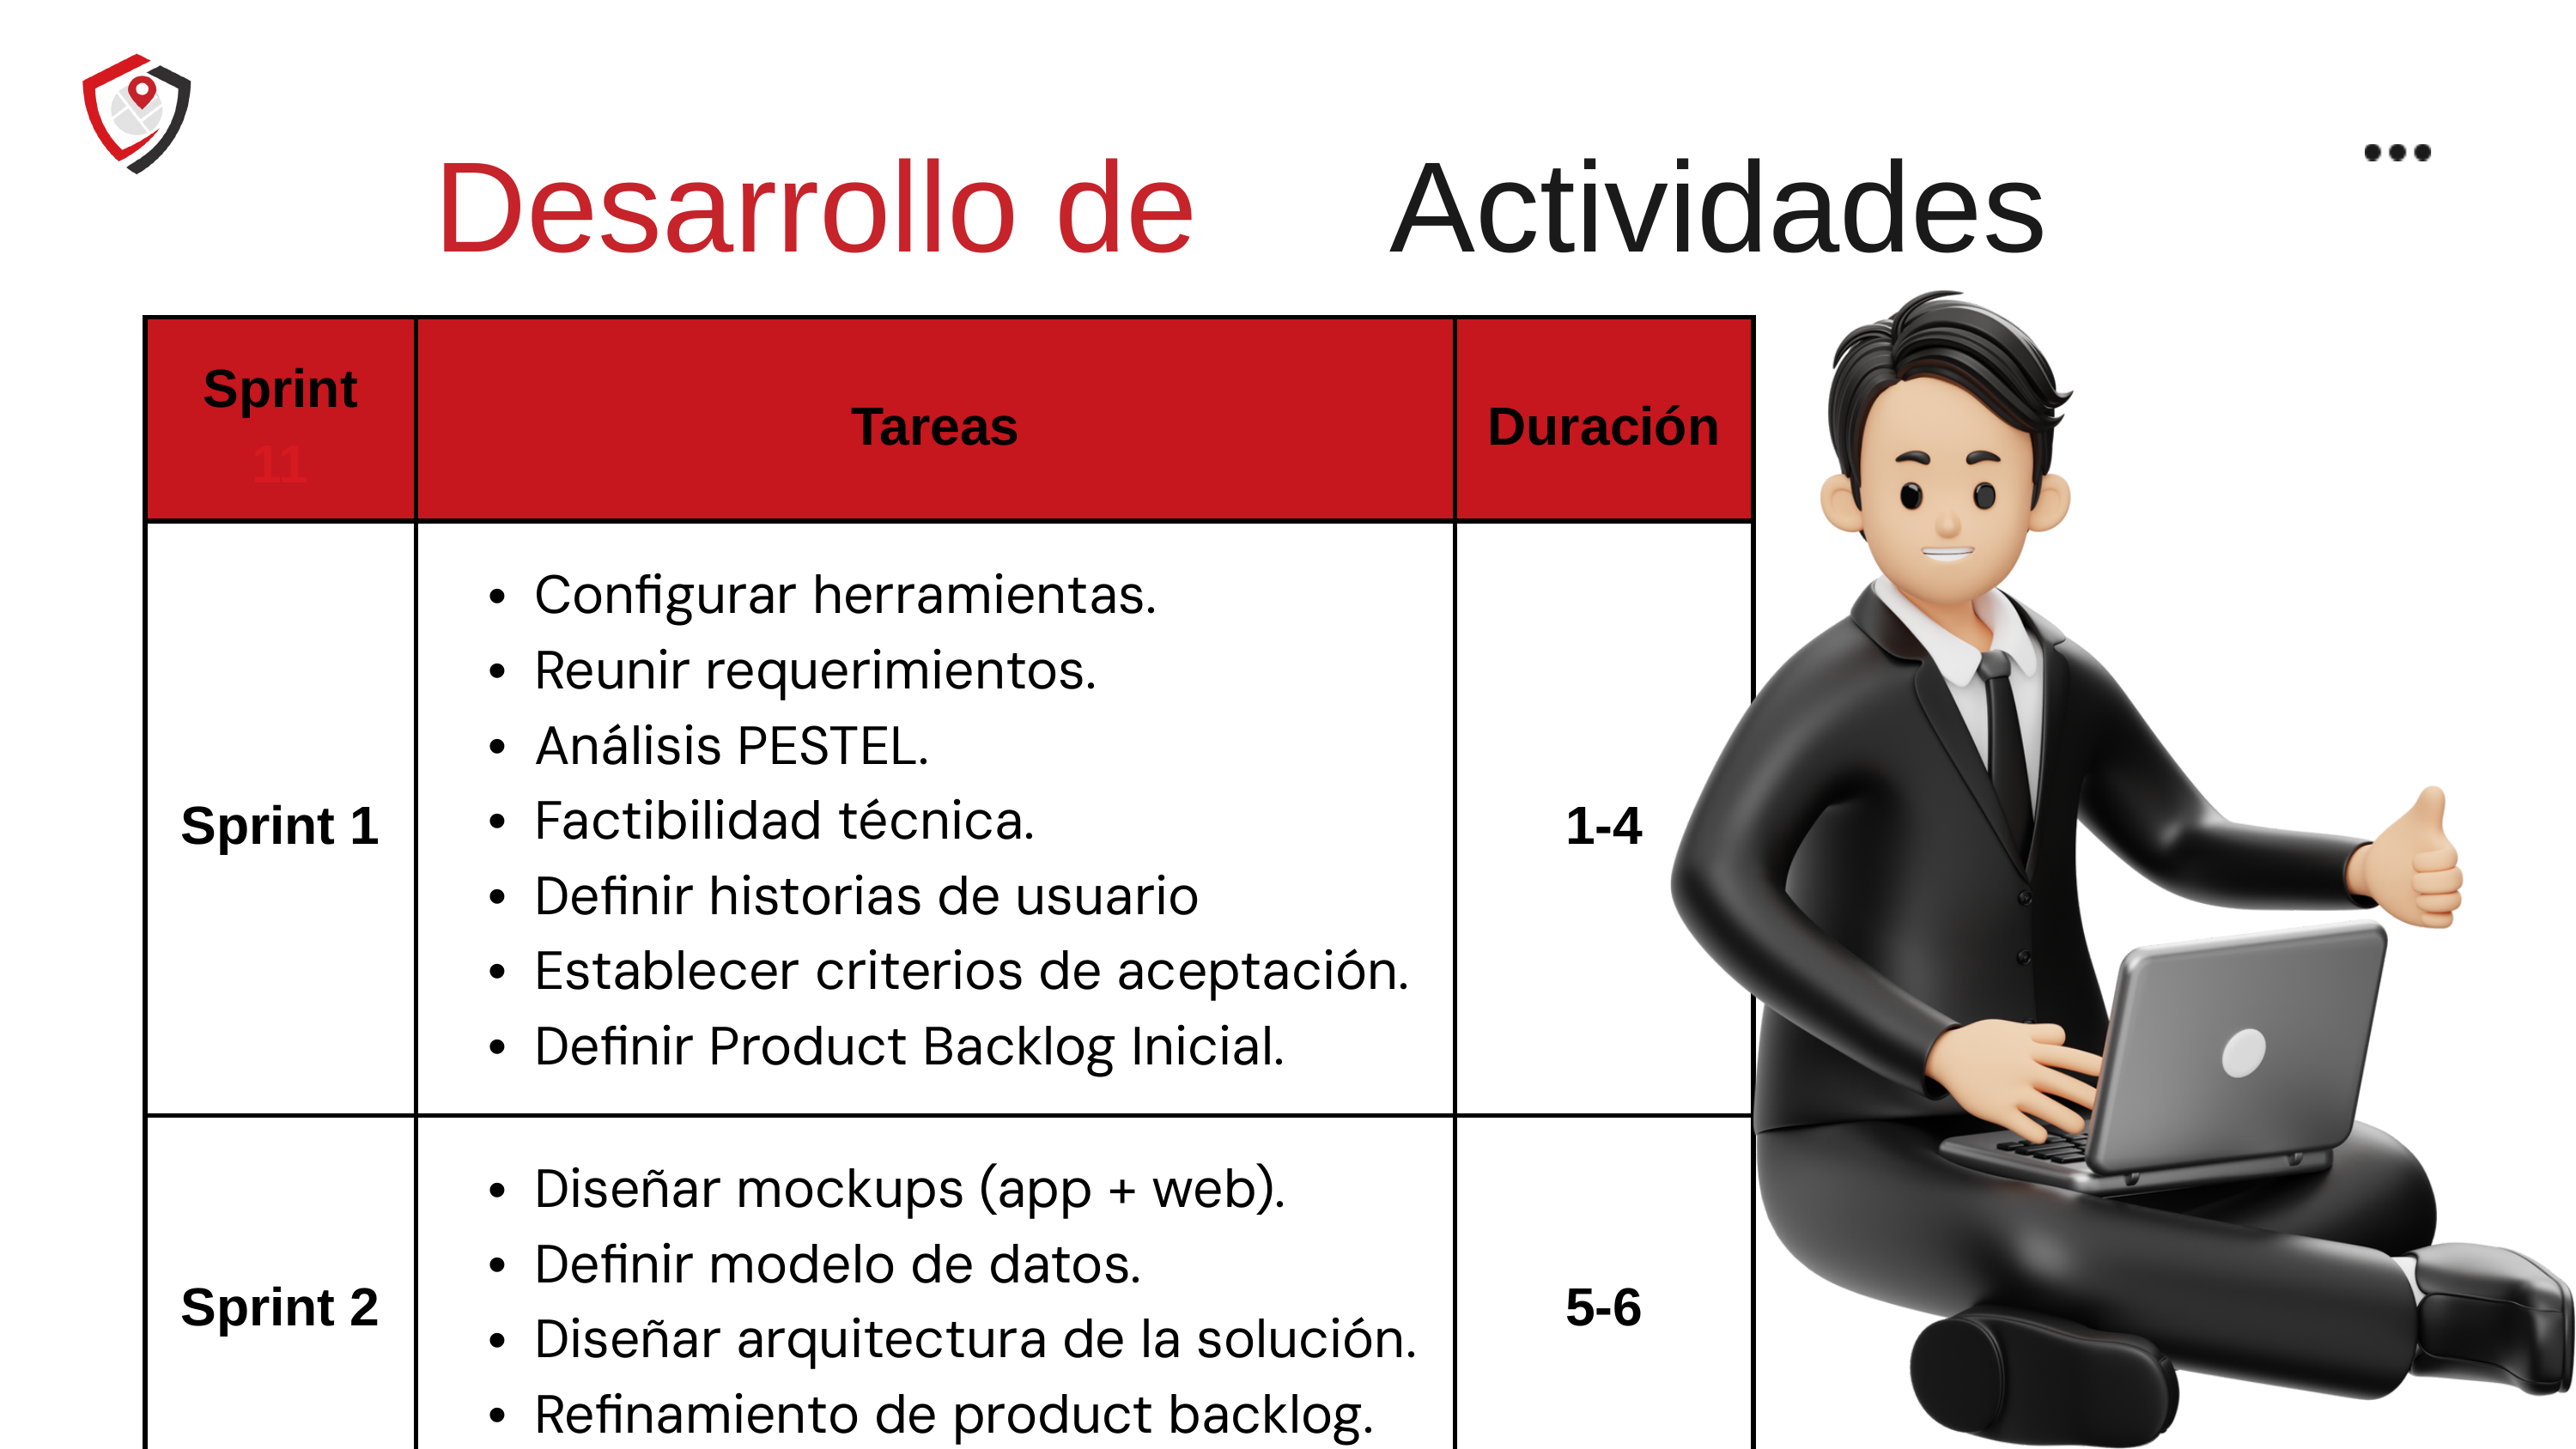

Desarrollo de
Actividades

| Sprint 11 | Tareas | Duración |
| --- | --- | --- |
| Sprint 1 | Configurar herramientas. Reunir requerimientos. Análisis PESTEL. Factibilidad técnica. Definir historias de usuario Establecer criterios de aceptación. Definir Product Backlog Inicial. | 1-4 |
| Sprint 2 | Diseñar mockups (app + web). Definir modelo de datos. Diseñar arquitectura de la solución. Refinamiento de product backlog. | 5-6 |